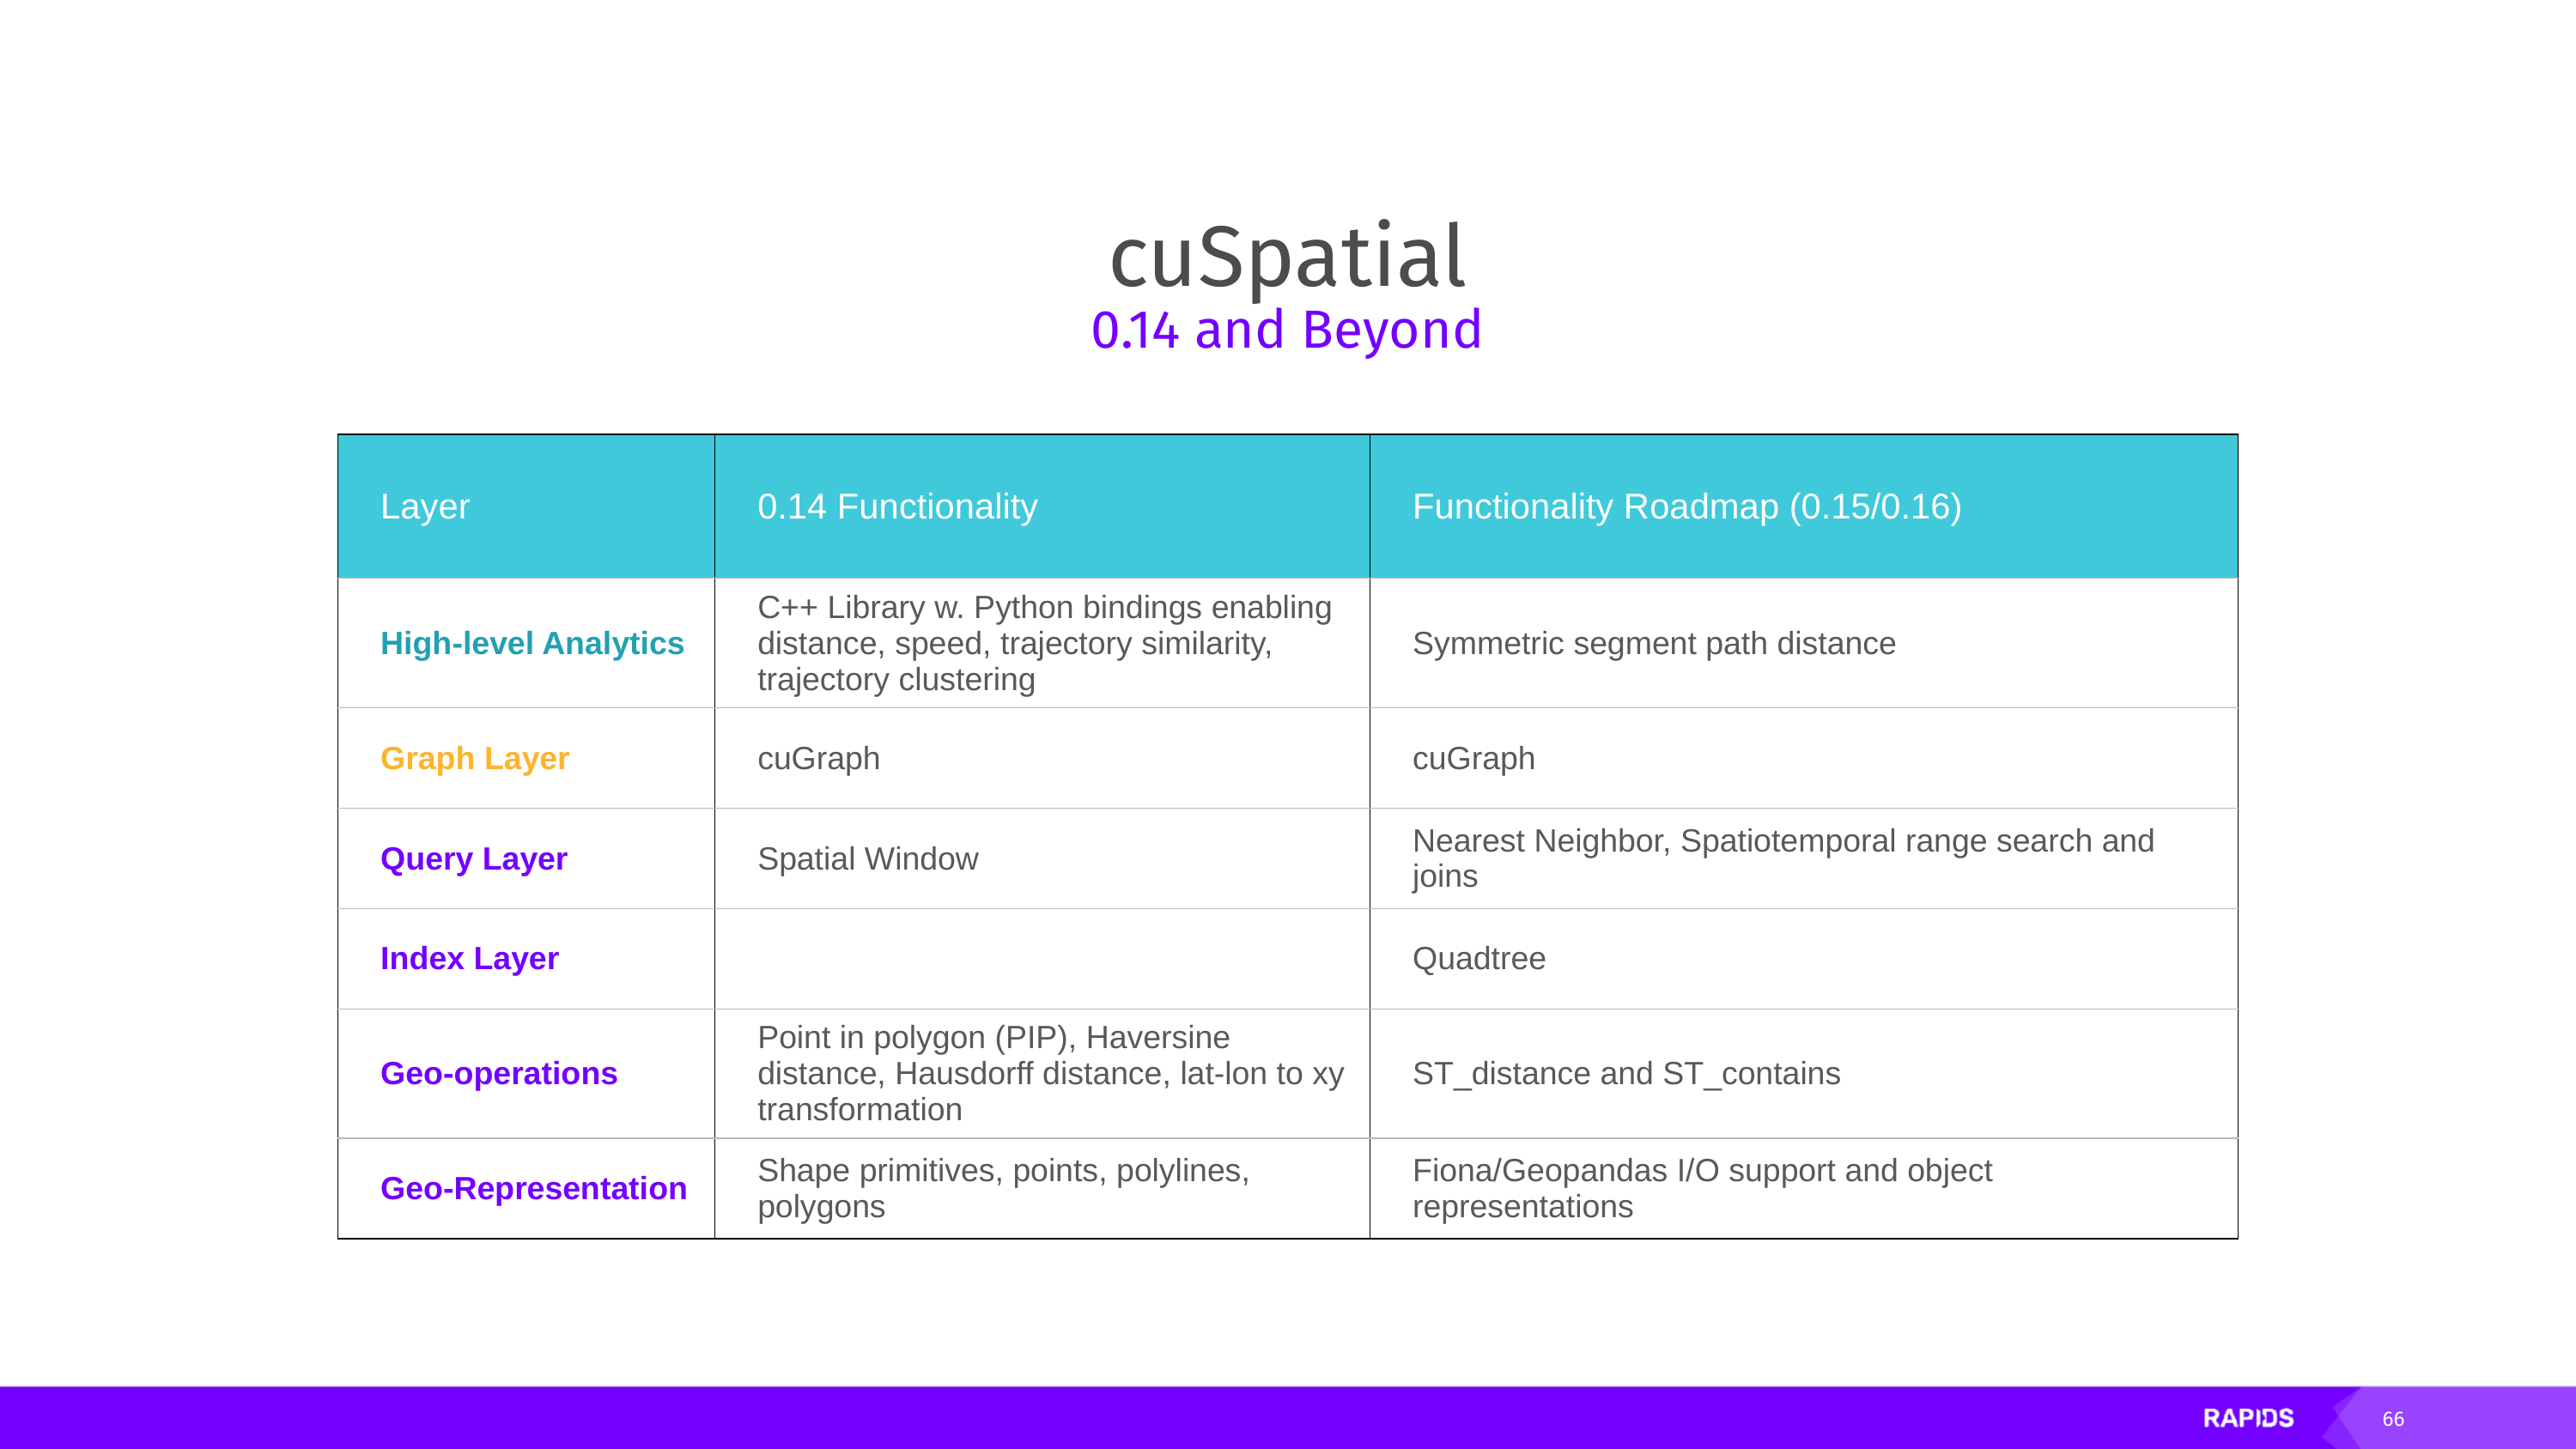

# cuSpatial
0.14 and Beyond
| Layer | 0.14 Functionality | Functionality Roadmap (0.15/0.16) |
| --- | --- | --- |
| High-level Analytics | C++ Library w. Python bindings enabling distance, speed, trajectory similarity, trajectory clustering | Symmetric segment path distance |
| Graph Layer | cuGraph | cuGraph |
| Query Layer | Spatial Window | Nearest Neighbor, Spatiotemporal range search and joins |
| Index Layer |  | Quadtree |
| Geo-operations | Point in polygon (PIP), Haversine distance, Hausdorff distance, lat-lon to xy transformation | ST\_distance and ST\_contains |
| Geo-Representation | Shape primitives, points, polylines, polygons | Fiona/Geopandas I/O support and object representations |